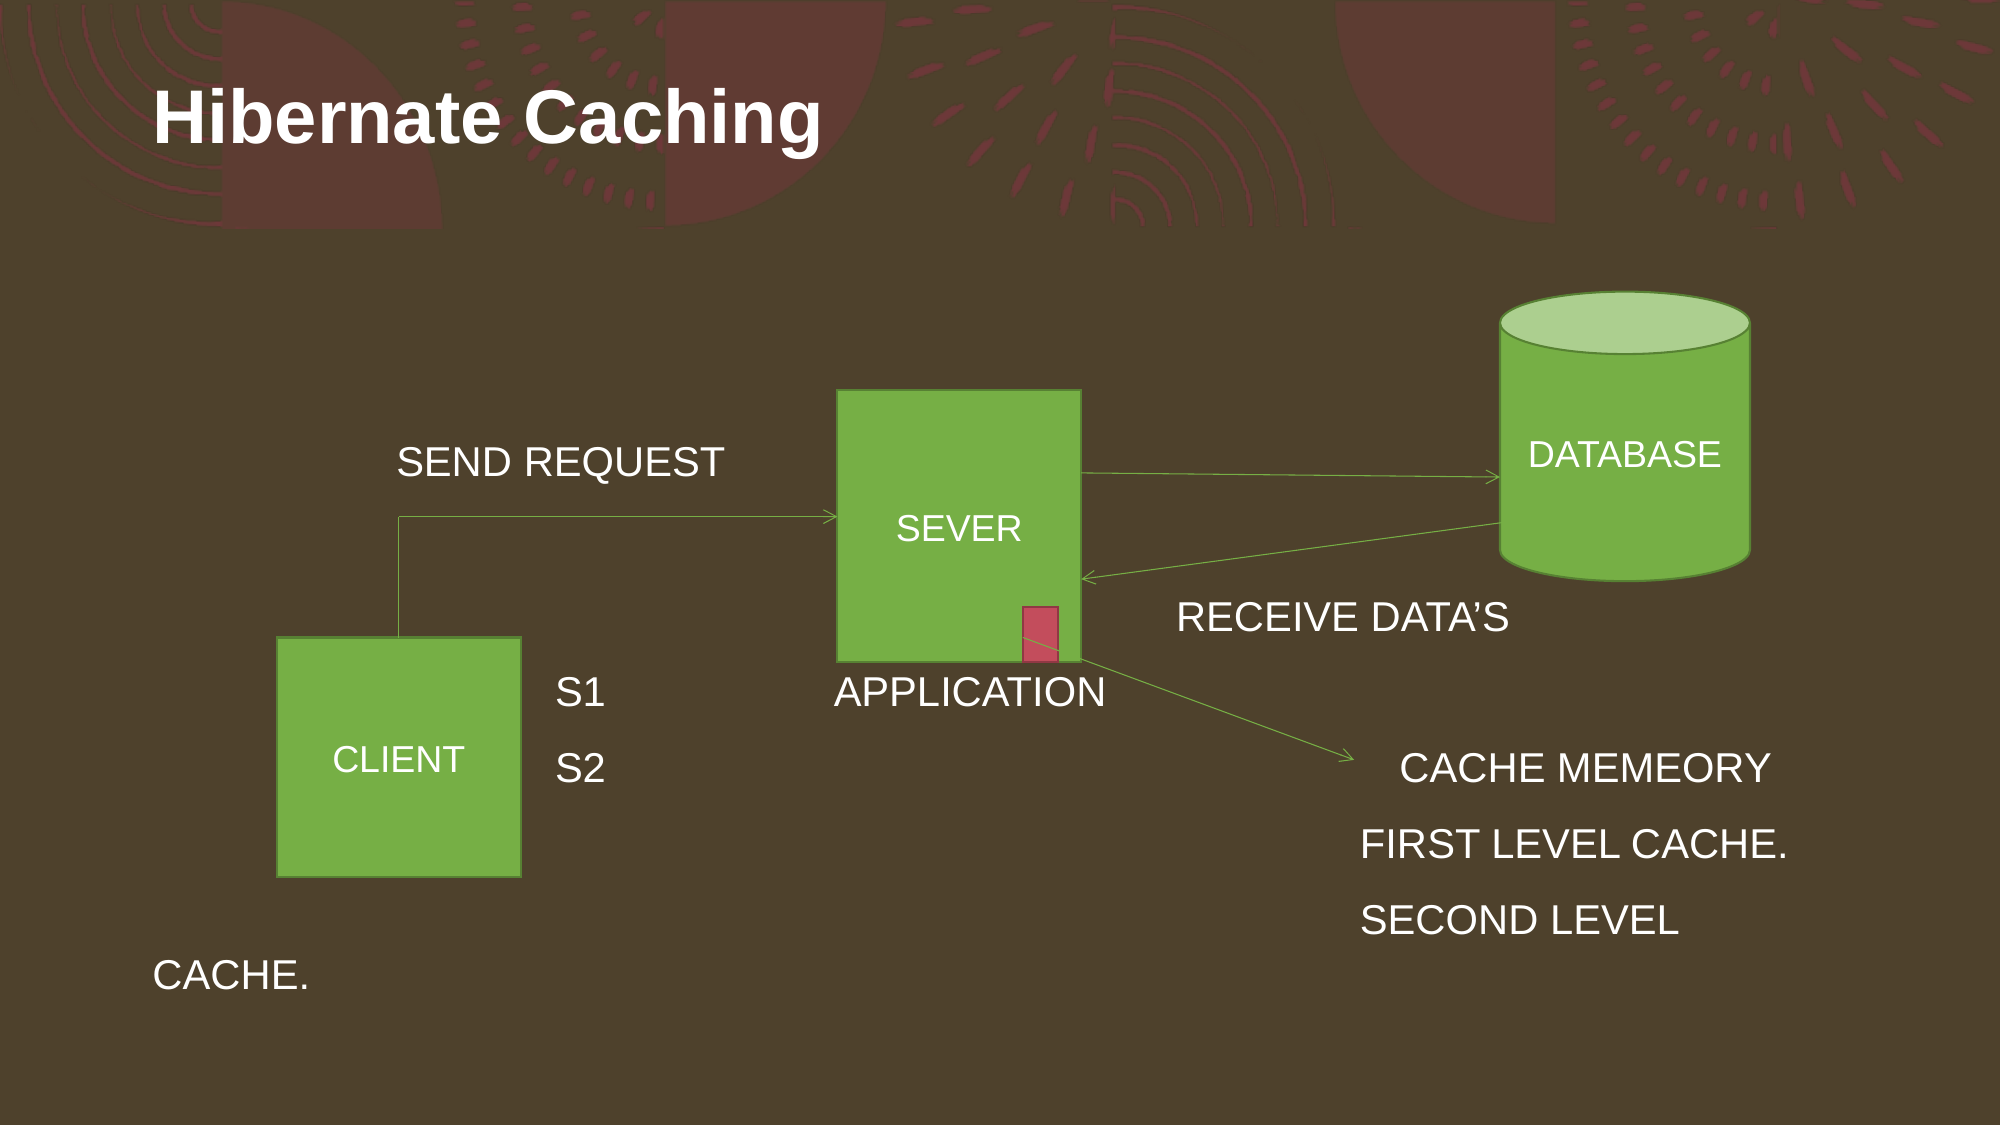

# Hibernate Caching

               SEND REQUEST

                                                                                         RECEIVE DATA’S
                                   S1                    APPLICATION
                                   S2                                                                     CACHE MEMEORY
                                                                                                         FIRST LEVEL CACHE.
                                                                                                         SECOND LEVEL CACHE.
DATABASE
SEVER

CLIENT